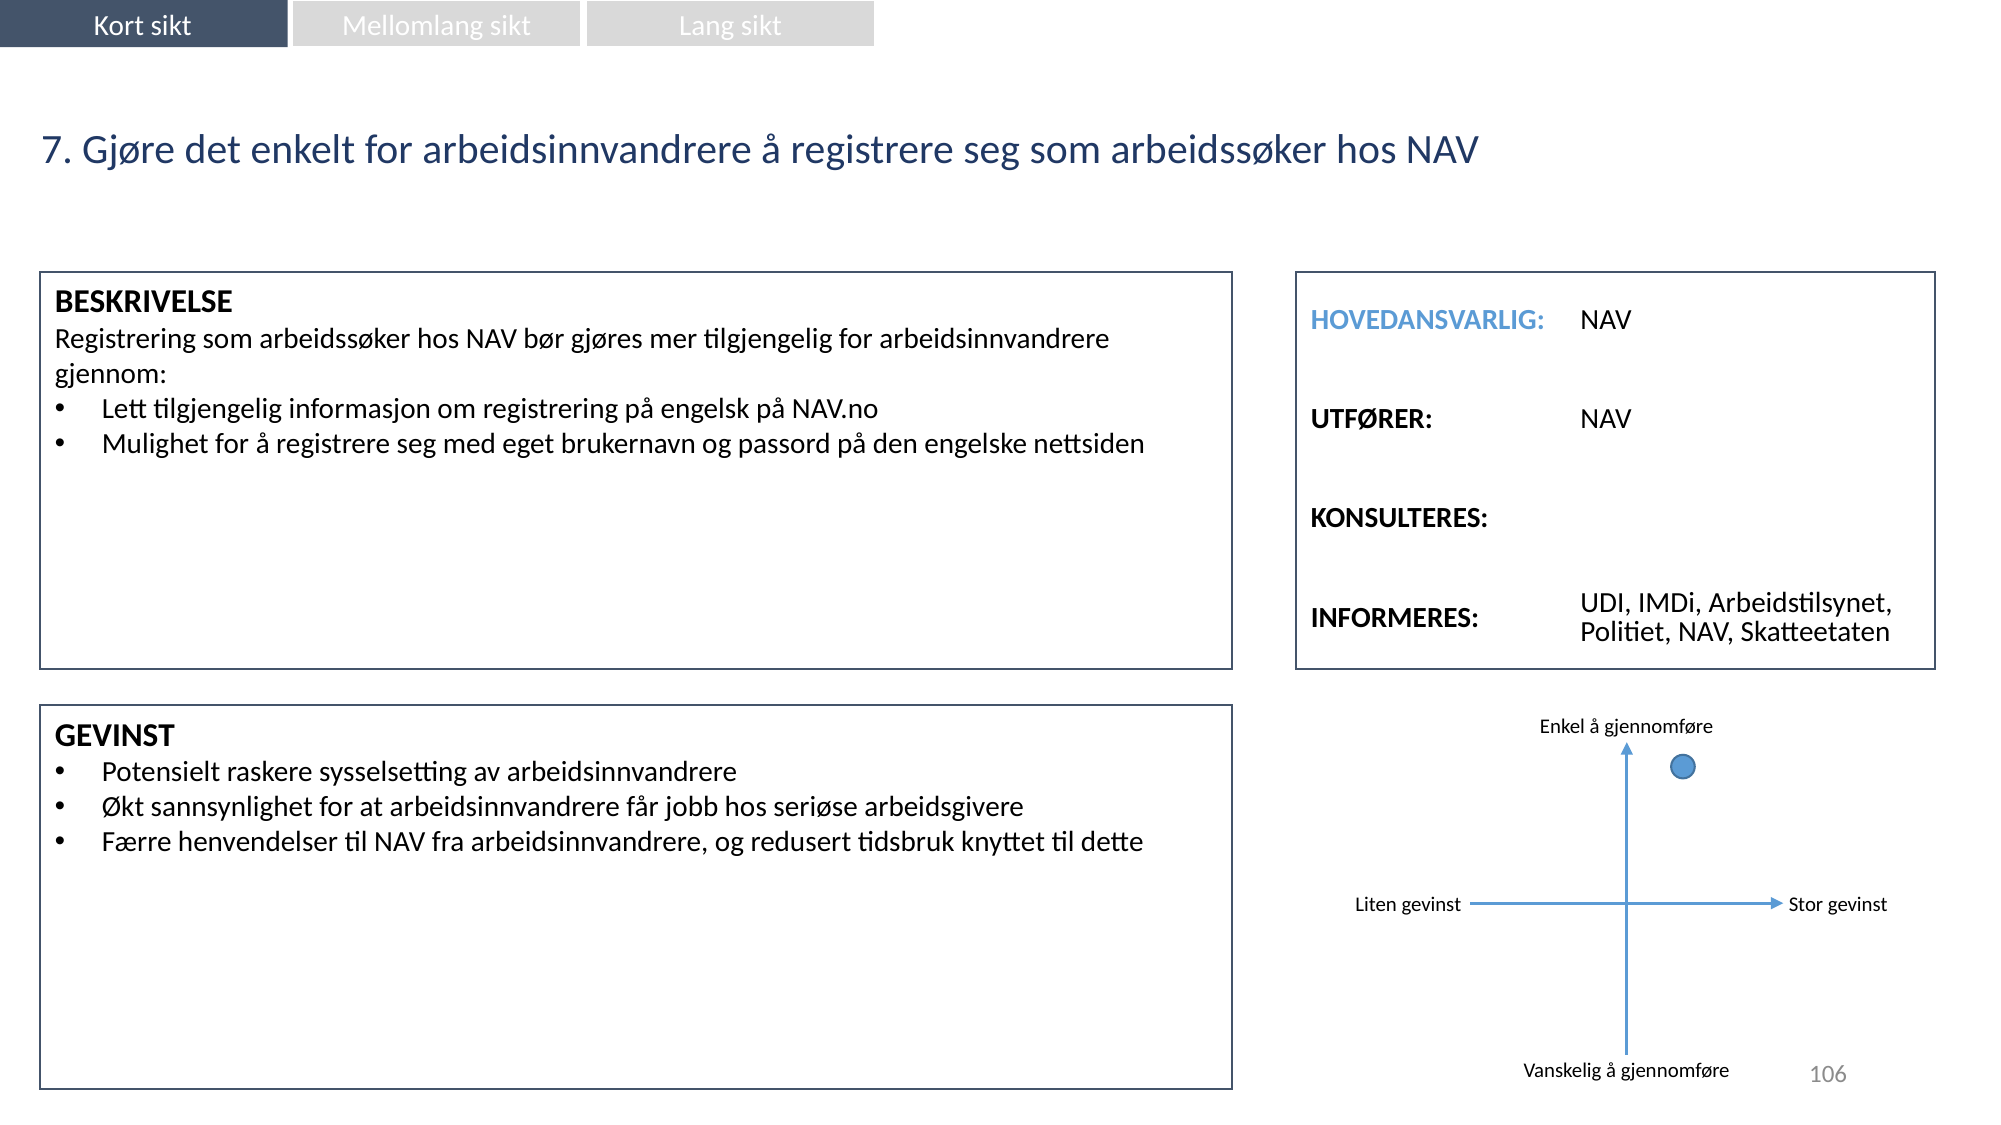

Kort sikt
Mellomlang sikt
Lang sikt
7. Gjøre det enkelt for arbeidsinnvandrere å registrere seg som arbeidssøker hos NAV
| HOVEDANSVARLIG: | NAV |
| --- | --- |
| UTFØRER: | NAV |
| KONSULTERES: |  |
| INFORMERES: | UDI, IMDi, Arbeidstilsynet, Politiet, NAV, Skatteetaten |
BESKRIVELSE
Registrering som arbeidssøker hos NAV bør gjøres mer tilgjengelig for arbeidsinnvandrere gjennom:
Lett tilgjengelig informasjon om registrering på engelsk på NAV.no
Mulighet for å registrere seg med eget brukernavn og passord på den engelske nettsiden

Enkel å gjennomføre
GEVINST
Potensielt raskere sysselsetting av arbeidsinnvandrere
Økt sannsynlighet for at arbeidsinnvandrere får jobb hos seriøse arbeidsgivere
Færre henvendelser til NAV fra arbeidsinnvandrere, og redusert tidsbruk knyttet til dette

Liten gevinst
Stor gevinst
106
Vanskelig å gjennomføre